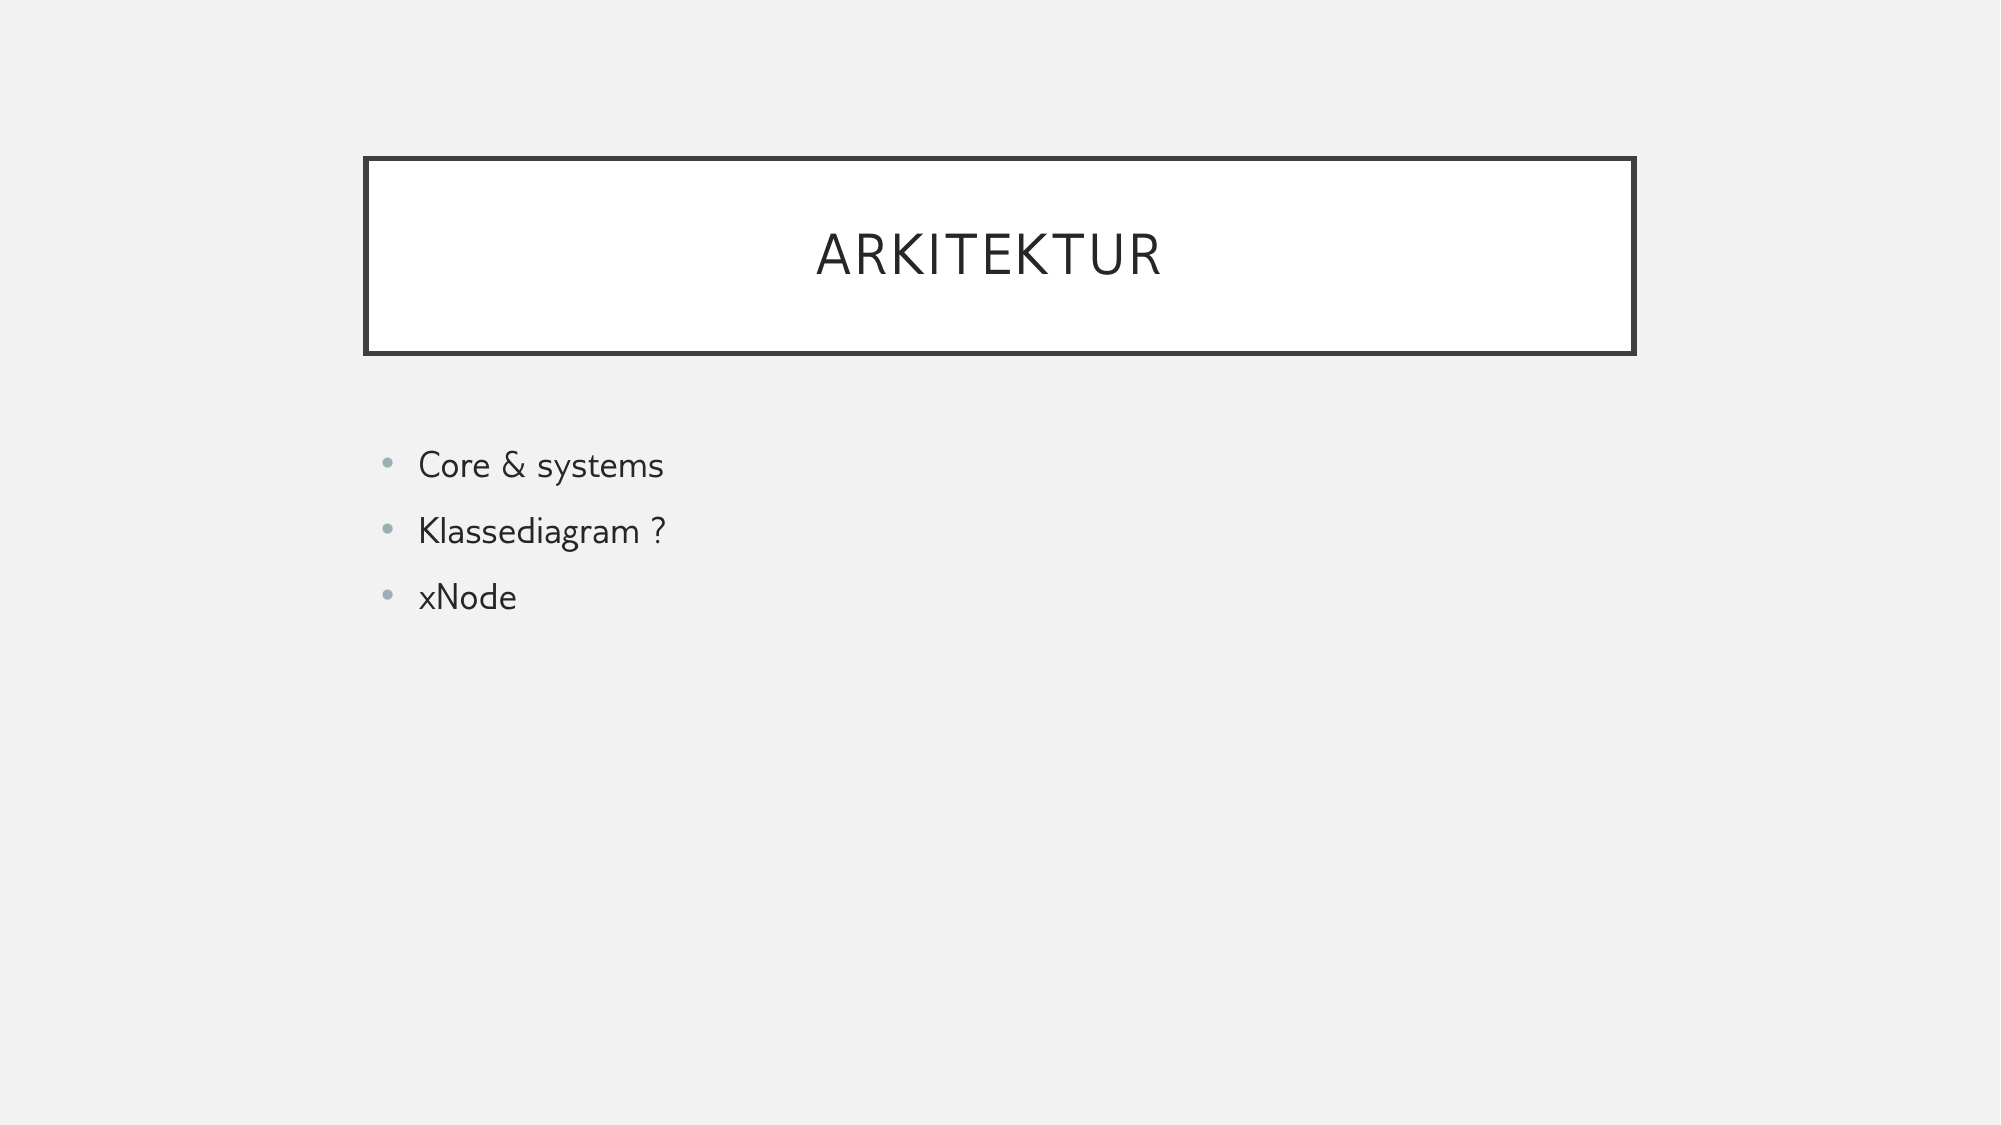

# Arkitektur
Core & systems
Klassediagram ?
xNode